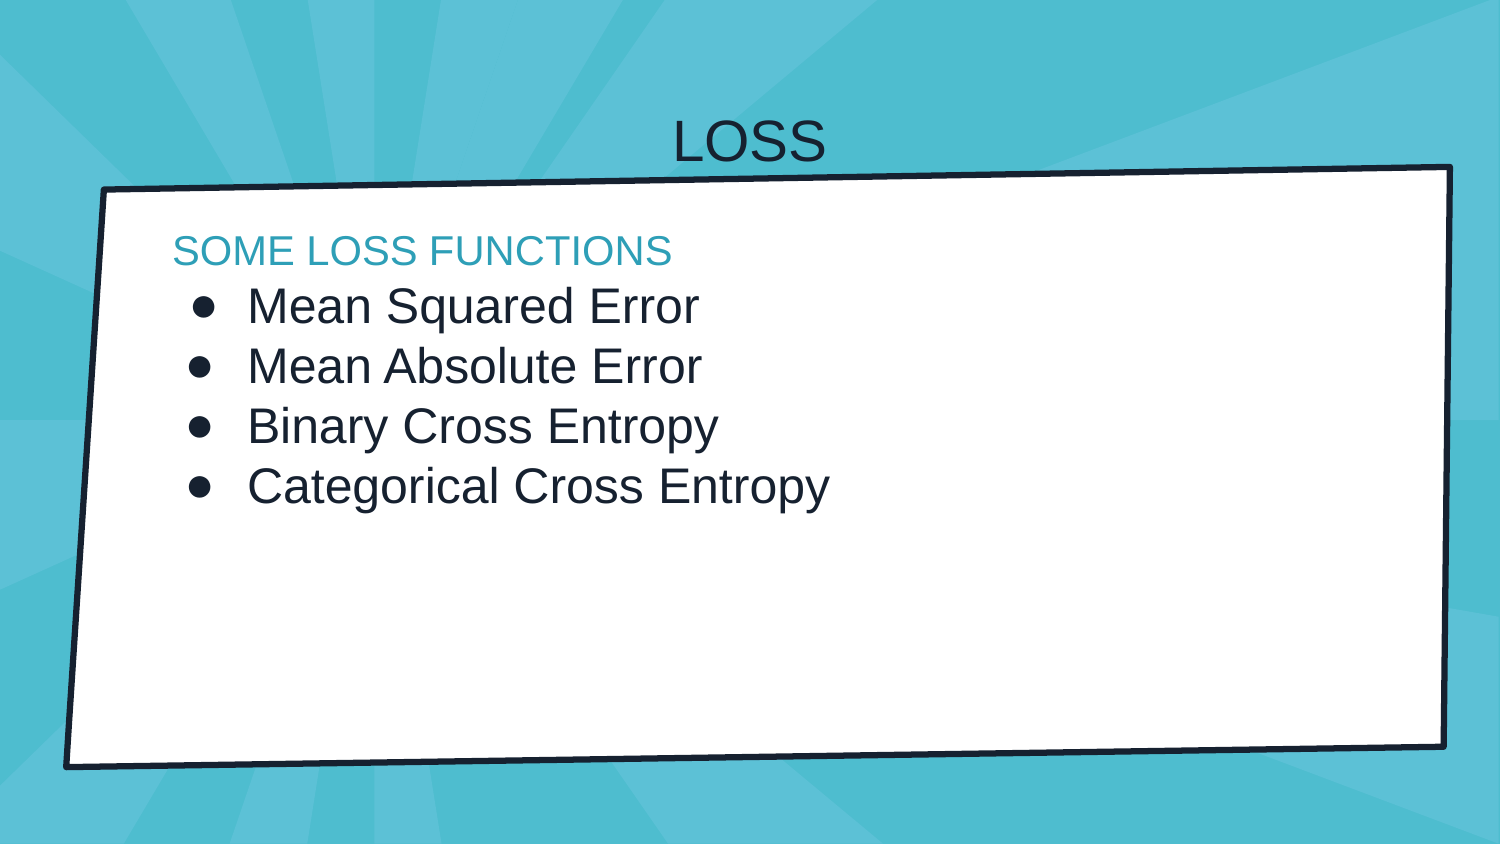

# LOSS

SOME LOSS FUNCTIONS
Mean Squared Error
Mean Absolute Error
Binary Cross Entropy
Categorical Cross Entropy